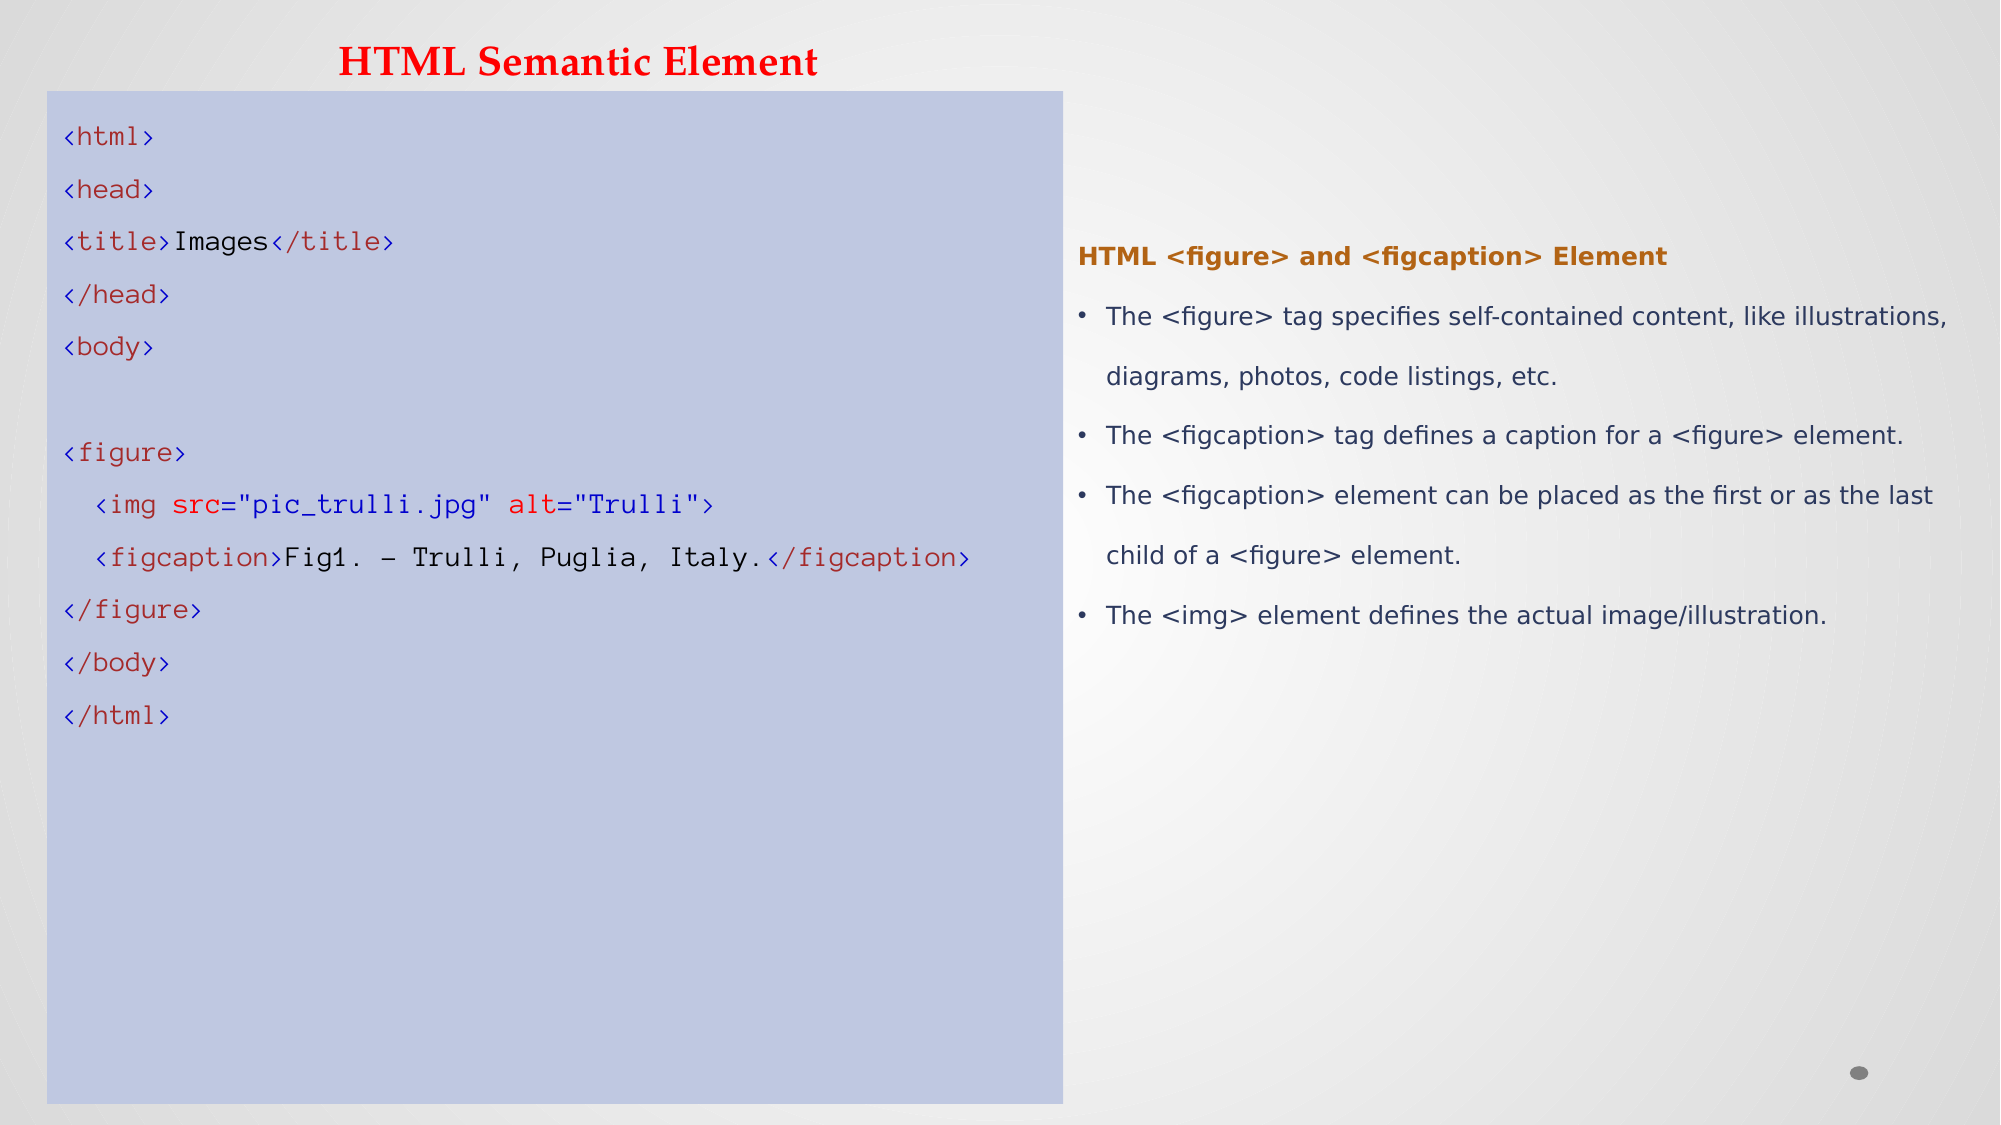

# HTML Semantic Element
<html>
<head>
<title>Images</title>
</head>
<body>
<figure>
  <img src="pic_trulli.jpg" alt="Trulli">
  <figcaption>Fig1. - Trulli, Puglia, Italy.</figcaption>
</figure>
</body>
</html>
HTML <figure> and <figcaption> Element
The <figure> tag specifies self-contained content, like illustrations, diagrams, photos, code listings, etc.
The <figcaption> tag defines a caption for a <figure> element.
The <figcaption> element can be placed as the first or as the last child of a <figure> element.
The <img> element defines the actual image/illustration.